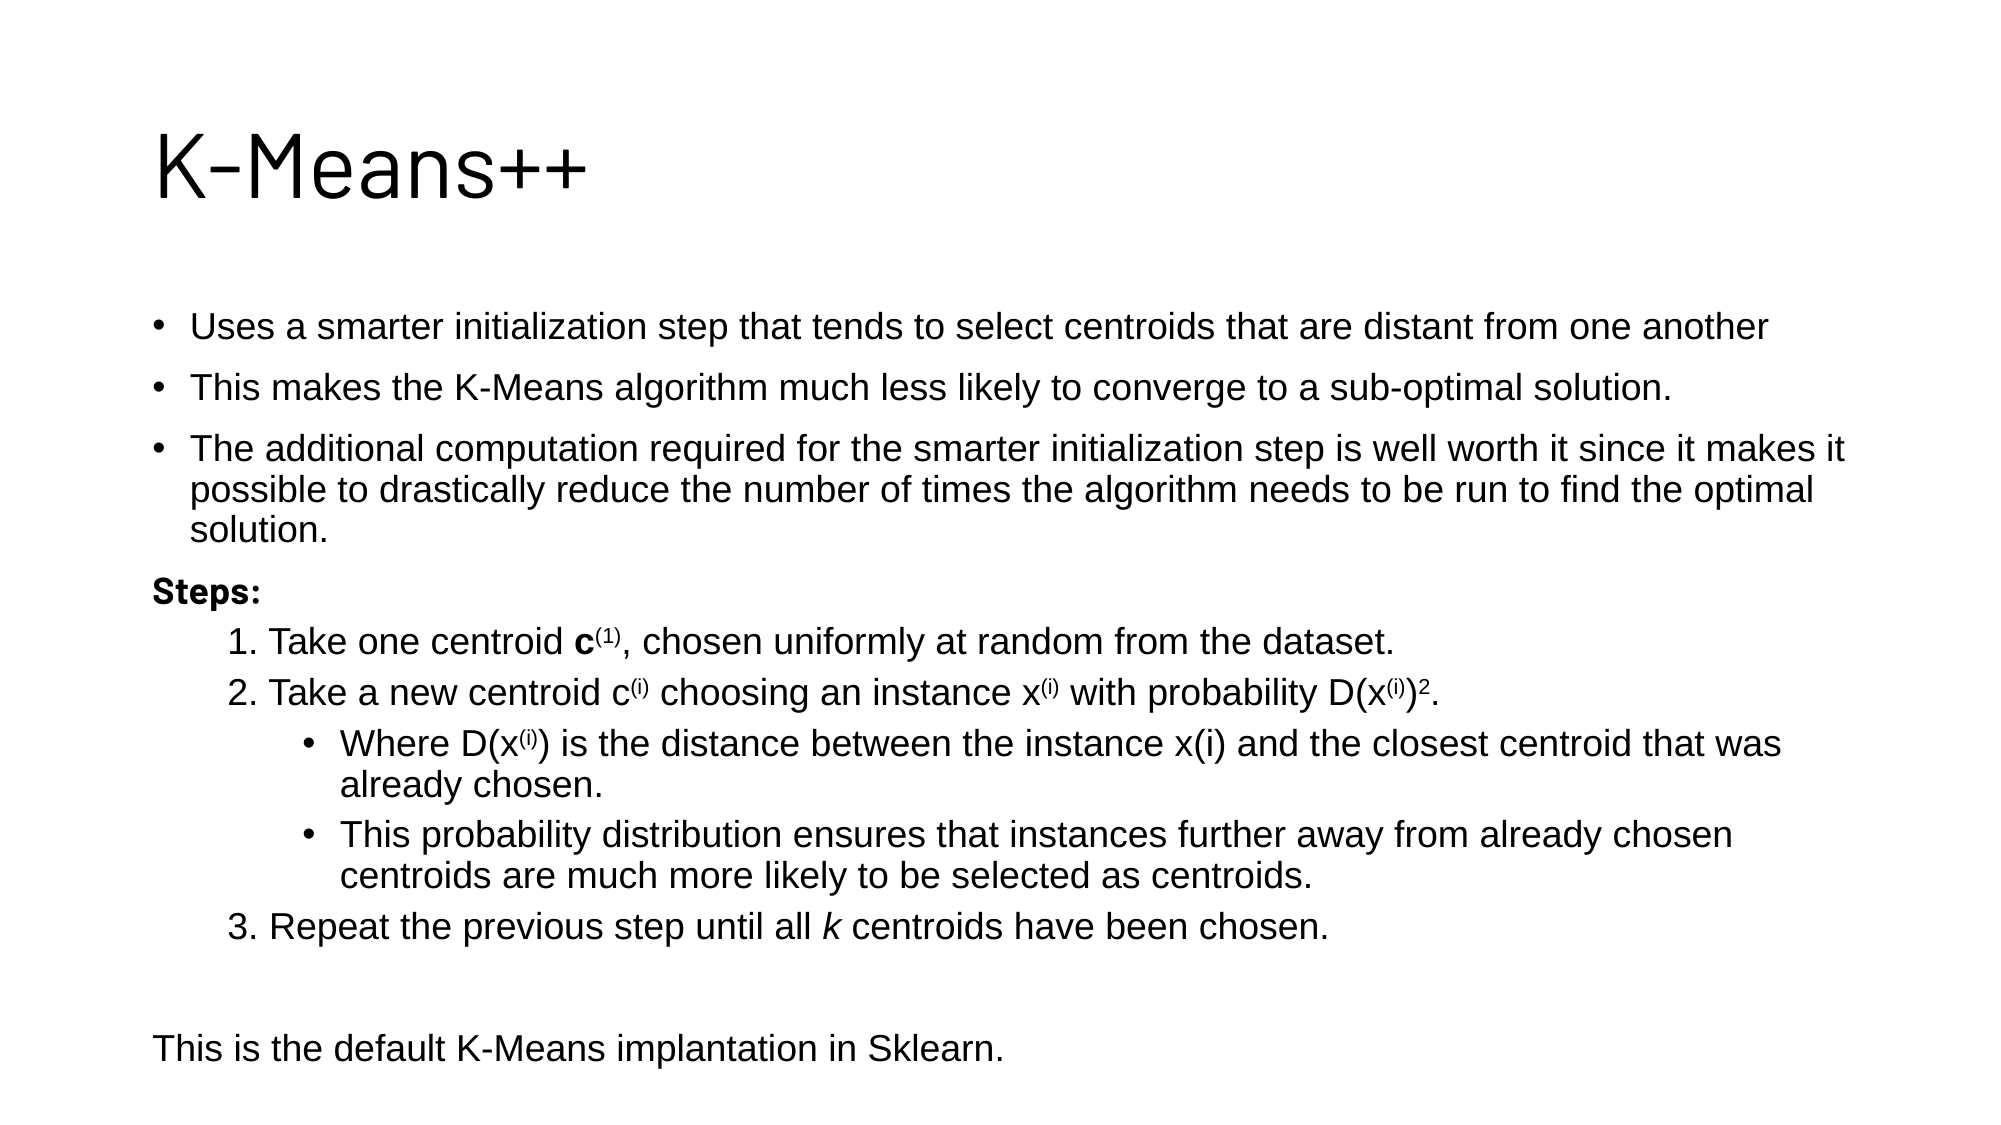

# K-Means++
Uses a smarter initialization step that tends to select centroids that are distant from one another
This makes the K-Means algorithm much less likely to converge to a sub-optimal solution.
The additional computation required for the smarter initialization step is well worth it since it makes it possible to drastically reduce the number of times the algorithm needs to be run to find the optimal solution.
Steps:
1. Take one centroid c(1), chosen uniformly at random from the dataset.
2. Take a new centroid c(i) choosing an instance x(i) with probability D(x(i))2.
Where D(x(i)) is the distance between the instance x(i) and the closest centroid that was already chosen.
This probability distribution ensures that instances further away from already chosen centroids are much more likely to be selected as centroids.
3. Repeat the previous step until all k centroids have been chosen.

This is the default K-Means implantation in Sklearn.